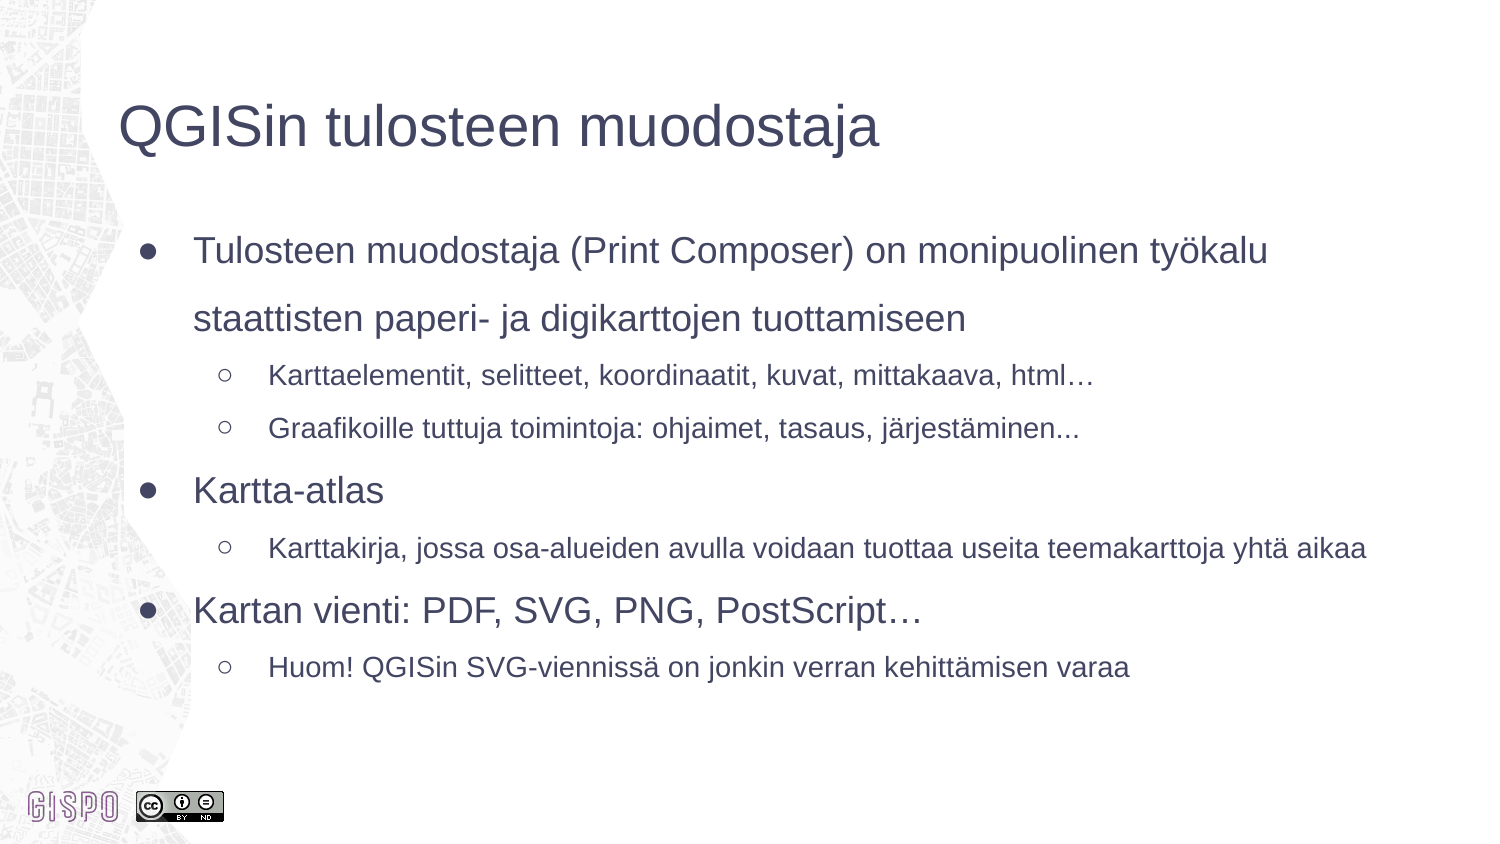

# QGISin tulosteen muodostaja
Tulosteen muodostaja (Print Composer) on monipuolinen työkalu staattisten paperi- ja digikarttojen tuottamiseen
Karttaelementit, selitteet, koordinaatit, kuvat, mittakaava, html…
Graafikoille tuttuja toimintoja: ohjaimet, tasaus, järjestäminen...
Kartta-atlas
Karttakirja, jossa osa-alueiden avulla voidaan tuottaa useita teemakarttoja yhtä aikaa
Kartan vienti: PDF, SVG, PNG, PostScript…
Huom! QGISin SVG-viennissä on jonkin verran kehittämisen varaa